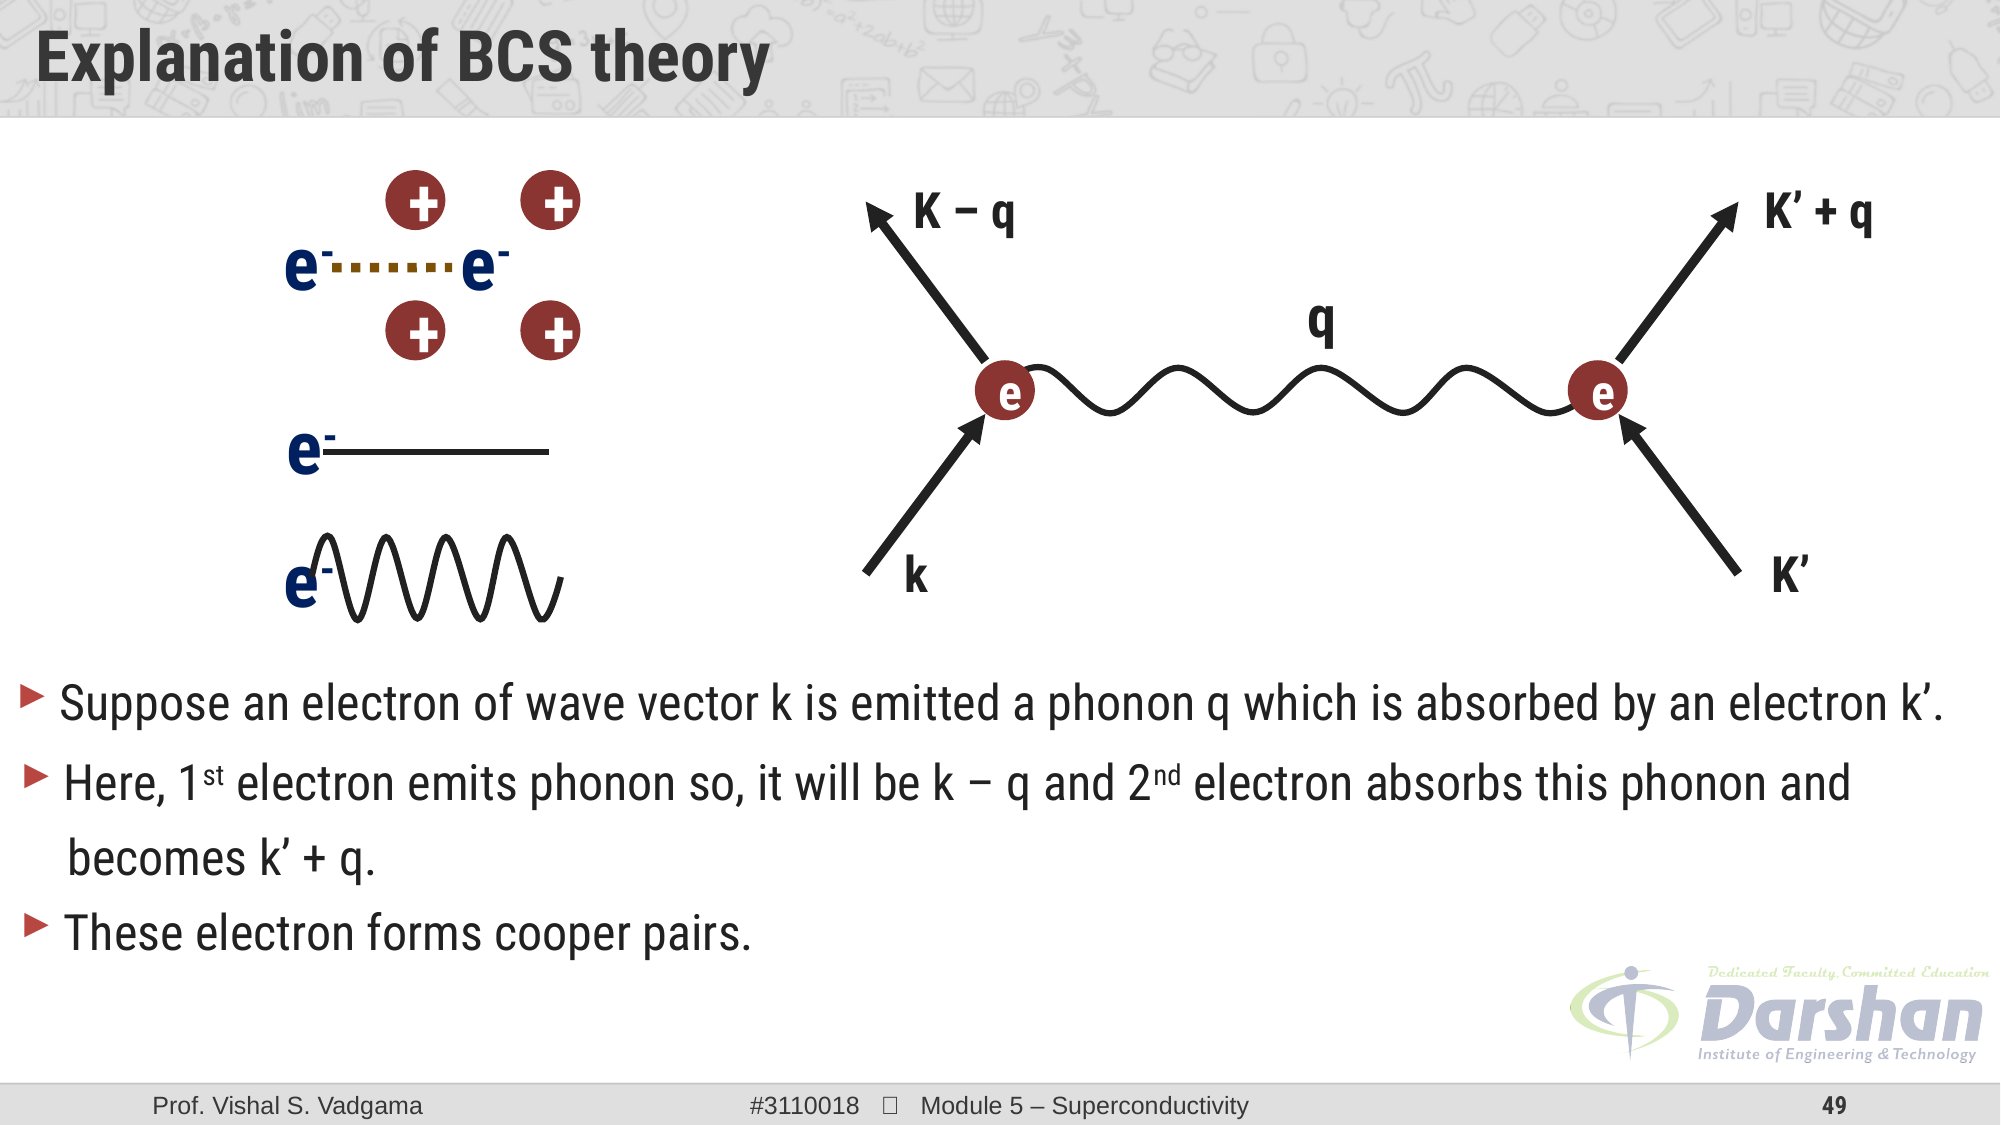

# Explanation of BCS theory
+
+
K – q
K’ + q
e-
e-
q
+
+
e
e

e-
k
K’
e-

Suppose an electron of wave vector k is emitted a phonon q which is absorbed by an electron k’.

Here, 1st electron emits phonon so, it will be k – q and 2nd electron absorbs this phonon and
becomes k’ + q.
These electron forms cooper pairs.